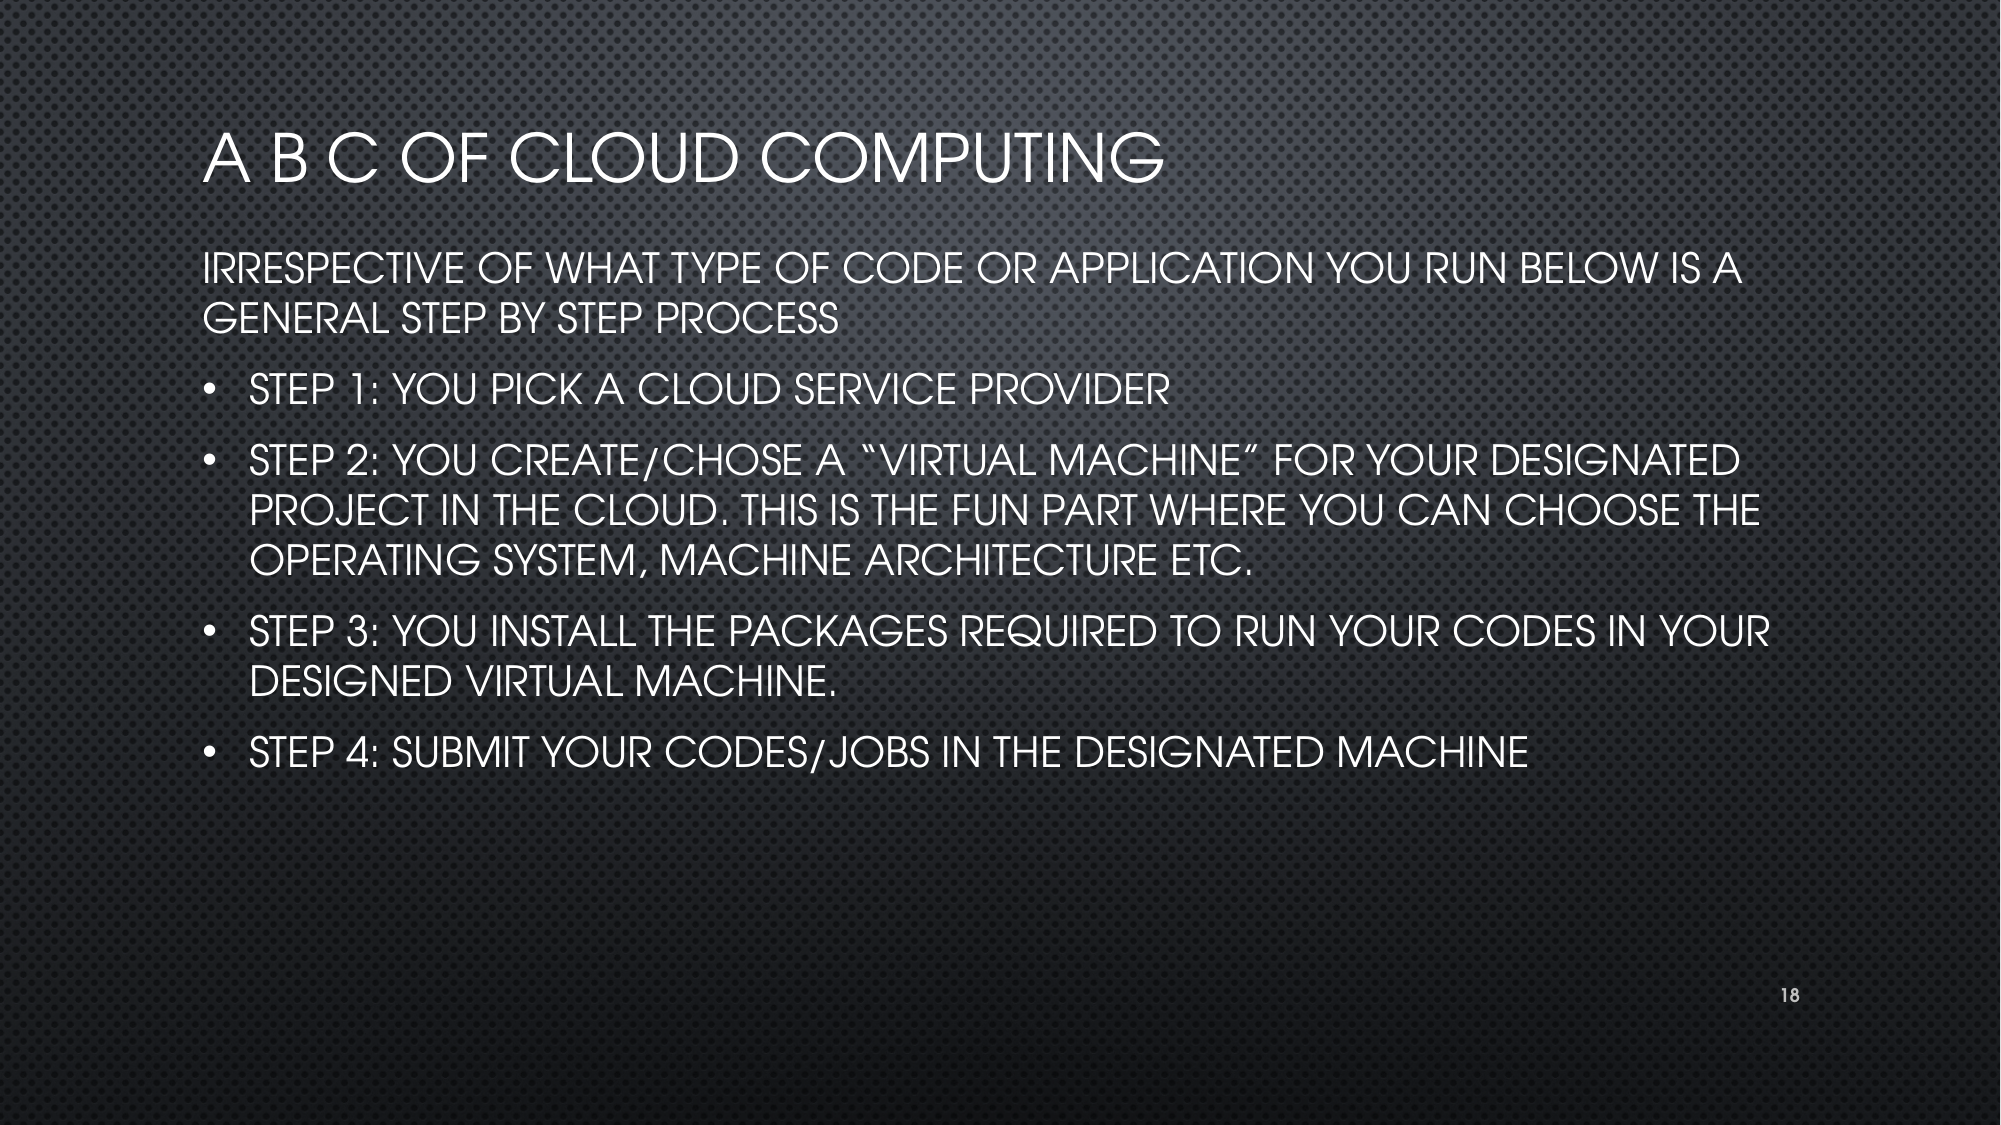

# A B C of cloud computing
Irrespective of what type of code or application you run below is a general step by step process
Step 1: you pick a cloud service provider
Step 2: you create/chose a “virtual machine” for your designated project in the cloud. This is the fun part where you can choose the operating system, machine architecture etc.
Step 3: you install the packages required to run your codes in your designed virtual machine.
Step 4: submit your codes/jobs in the designated machine

18